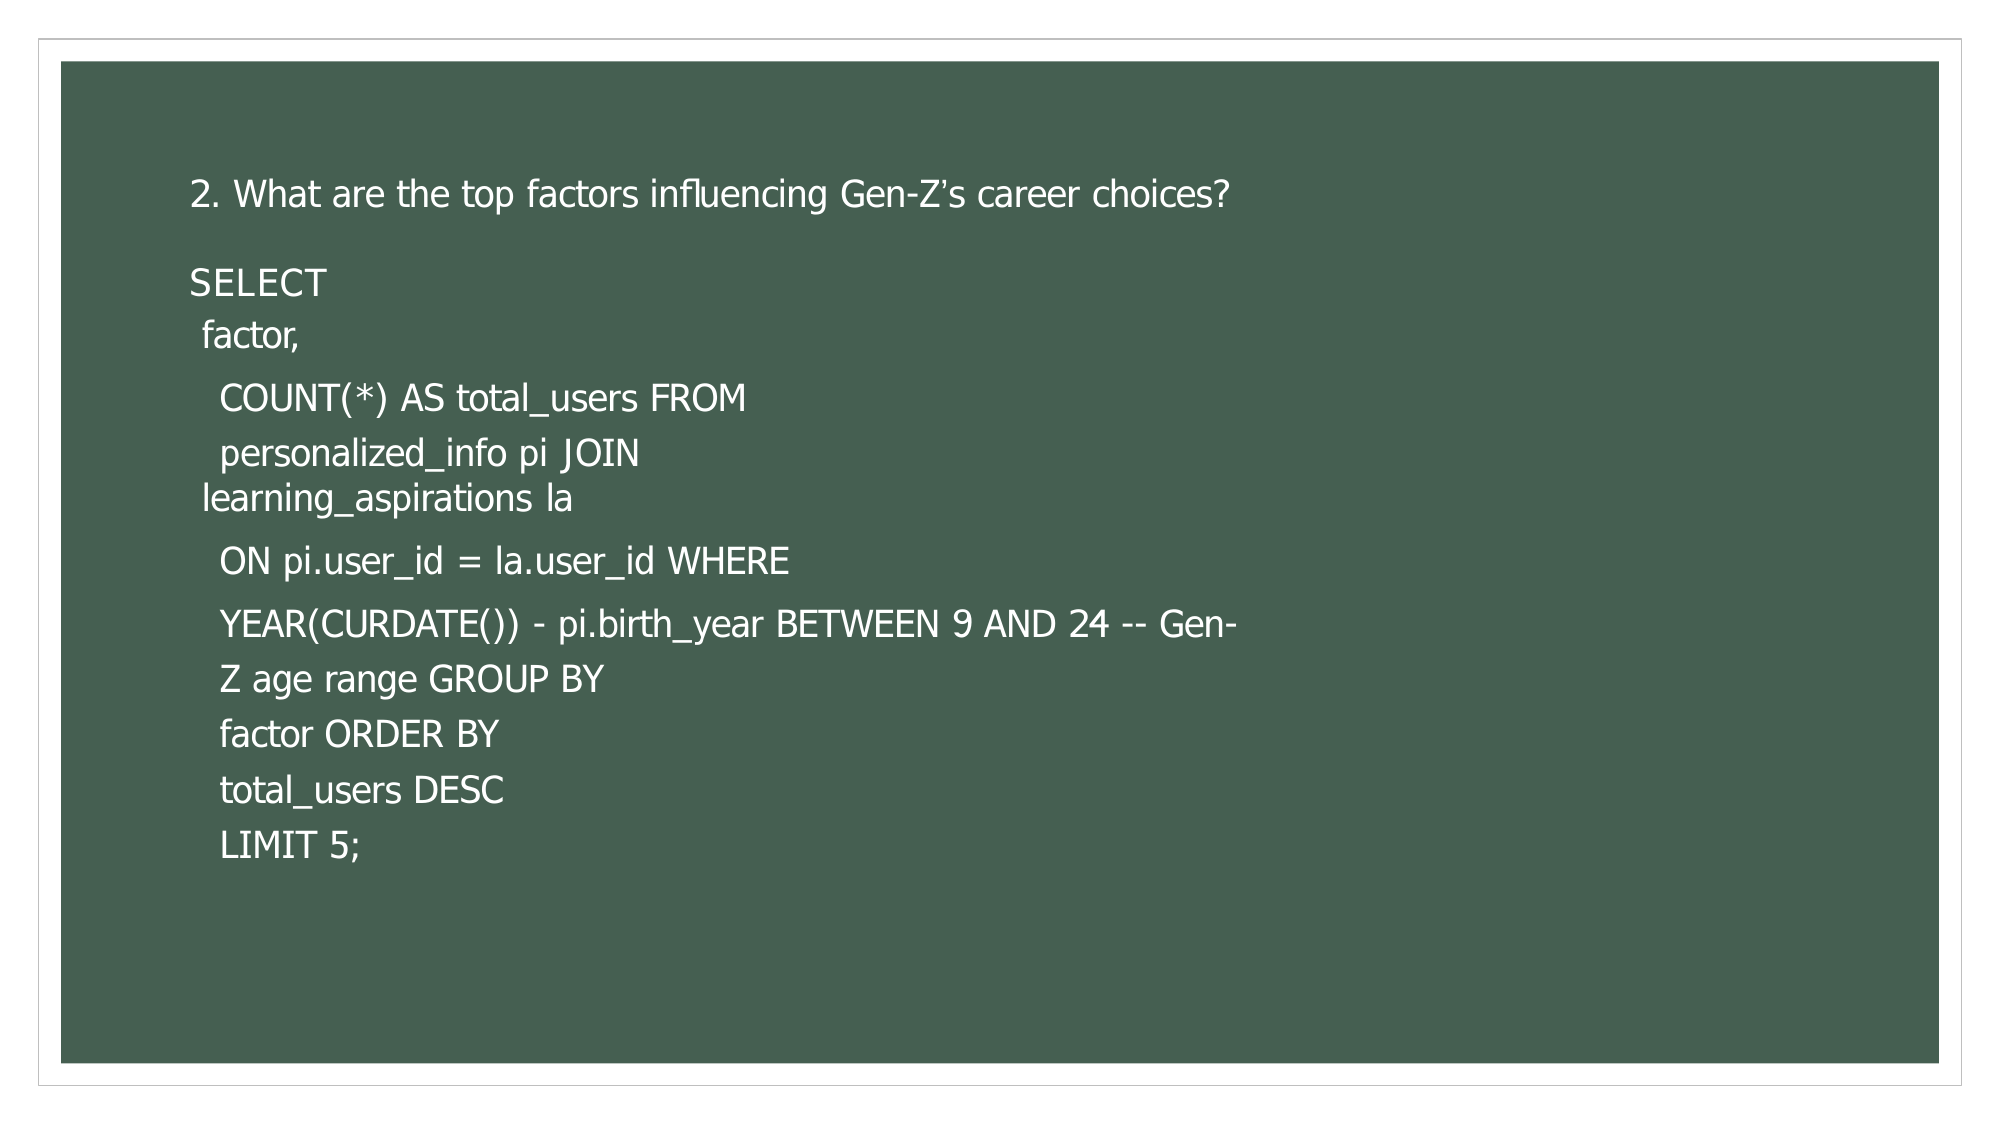

2. What are the top factors influencing Gen-Zʼs career choices?

SELECT
factor,
COUNT(*) AS total_users FROM
personalized_info pi JOIN
learning_aspirations la
ON pi.user_id = la.user_id WHERE
YEAR(CURDATE()) - pi.birth_year BETWEEN 9 AND 24 -- Gen-Z age range GROUP BY
factor ORDER BY
total_users DESC
LIMIT 5;